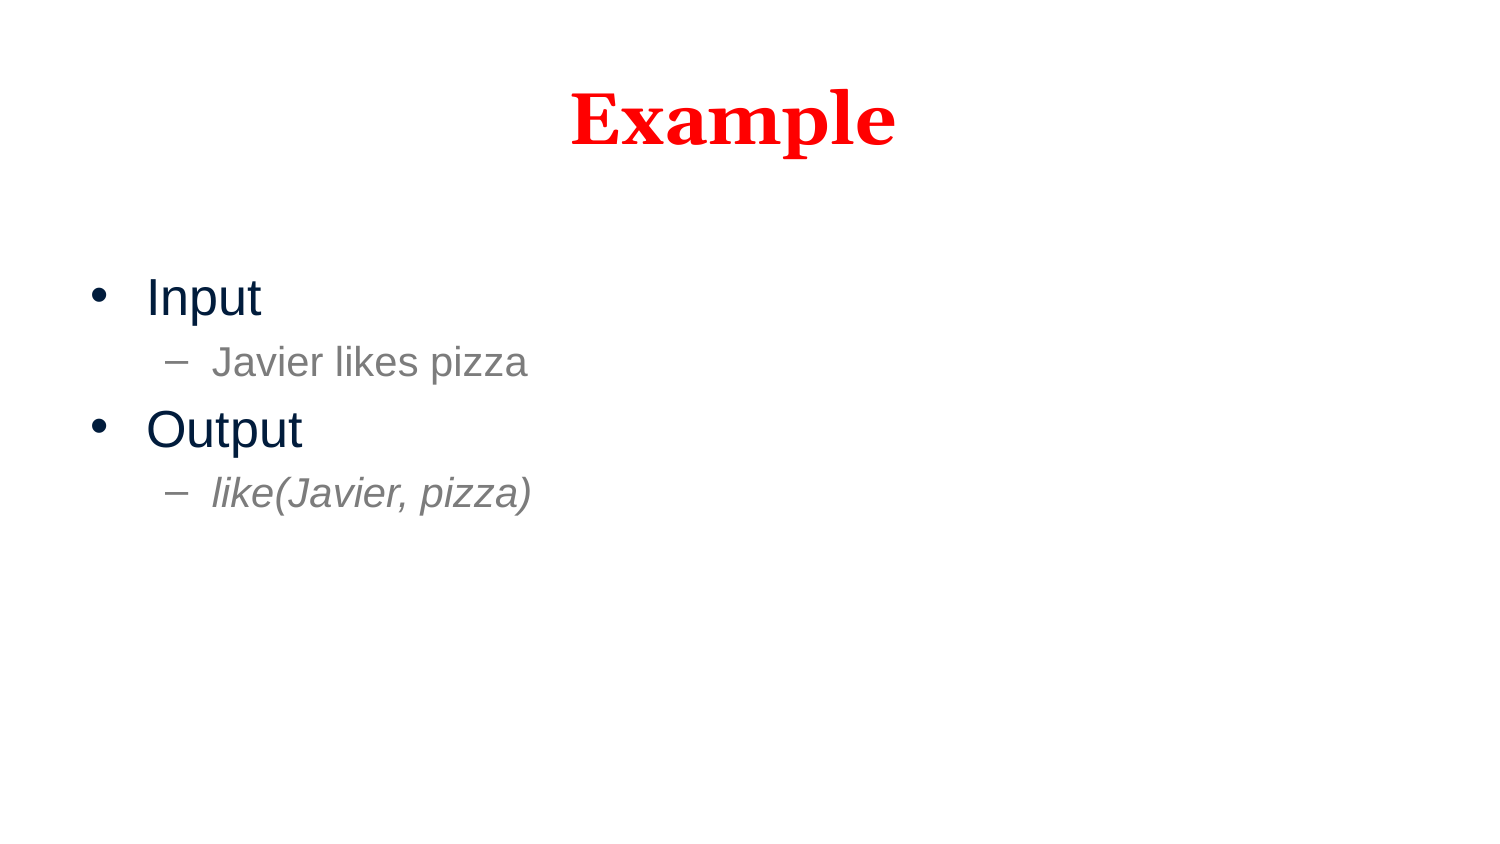

# Example
Input
Javier likes pizza
Output
like(Javier, pizza)